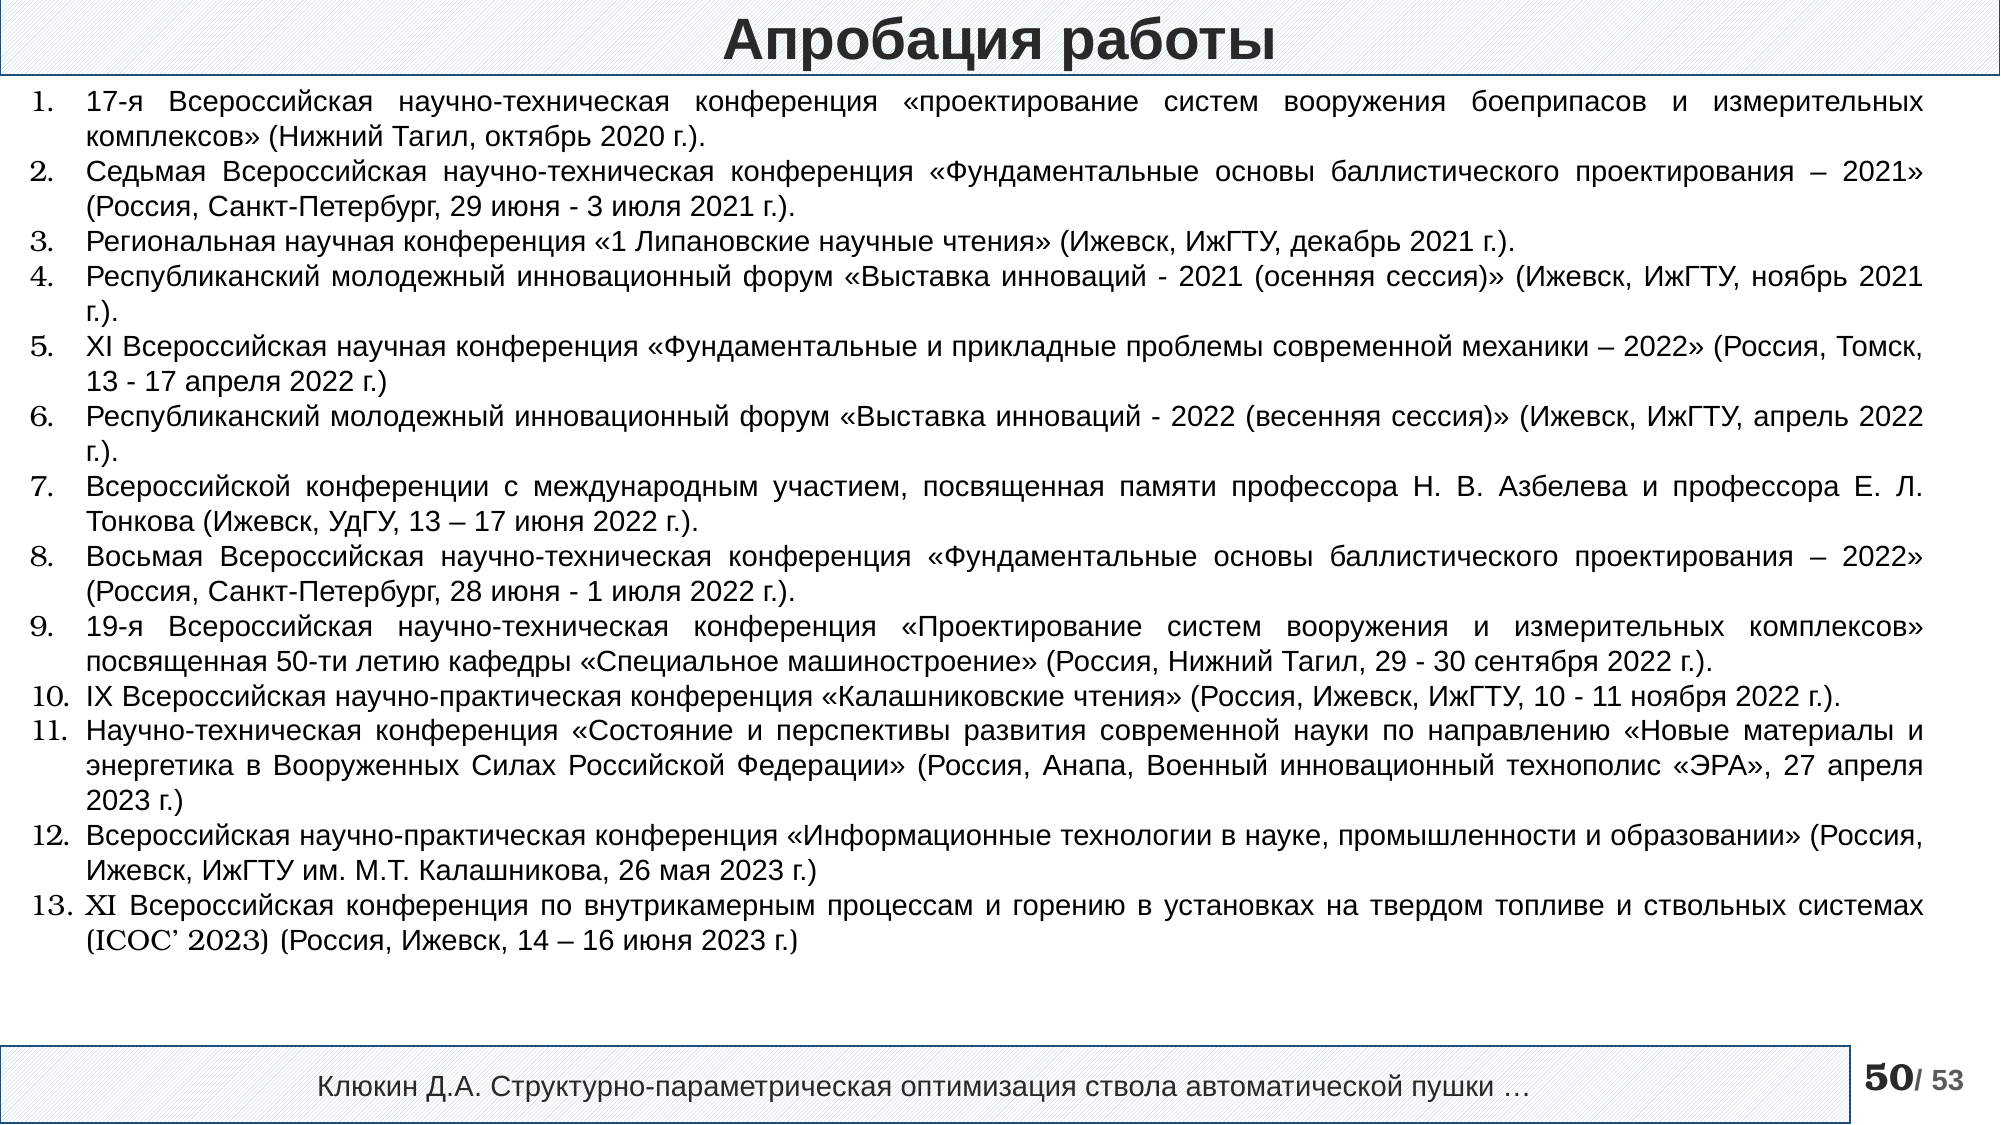

Апробация работы
17-я Всероссийская научно-техническая конференция «проектирование систем вооружения боеприпасов и измерительных комплексов» (Нижний Тагил, октябрь 2020 г.).
Седьмая Всероссийская научно-техническая конференция «Фундаментальные основы баллистического проектирования – 2021» (Россия, Санкт-Петербург, 29 июня - 3 июля 2021 г.).
Региональная научная конференция «1 Липановские научные чтения» (Ижевск, ИжГТУ, декабрь 2021 г.).
Республиканский молодежный инновационный форум «Выставка инноваций - 2021 (осенняя сессия)» (Ижевск, ИжГТУ, ноябрь 2021 г.).
XI Всероссийская научная конференция «Фундаментальные и прикладные проблемы современной механики – 2022» (Россия, Томск, 13 - 17 апреля 2022 г.)
Республиканский молодежный инновационный форум «Выставка инноваций - 2022 (весенняя сессия)» (Ижевск, ИжГТУ, апрель 2022 г.).
Всероссийской конференции с международным участием, посвященная памяти профессора Н. В. Азбелева и профессора Е. Л. Тонкова (Ижевск, УдГУ, 13 – 17 июня 2022 г.).
Восьмая Всероссийская научно-техническая конференция «Фундаментальные основы баллистического проектирования – 2022» (Россия, Санкт-Петербург, 28 июня - 1 июля 2022 г.).
19-я Всероссийская научно-техническая конференция «Проектирование систем вооружения и измерительных комплексов» посвященная 50-ти летию кафедры «Специальное машиностроение» (Россия, Нижний Тагил, 29 - 30 сентября 2022 г.).
IX Всероссийская научно-практическая конференция «Калашниковские чтения» (Россия, Ижевск, ИжГТУ, 10 - 11 ноября 2022 г.).
Научно-техническая конференция «Состояние и перспективы развития современной науки по направлению «Новые материалы и энергетика в Вооруженных Силах Российской Федерации» (Россия, Анапа, Военный инновационный технополис «ЭРА», 27 апреля 2023 г.)
Всероссийская научно-практическая конференция «Информационные технологии в науке, промышленности и образовании» (Россия, Ижевск, ИжГТУ им. М.Т. Калашникова, 26 мая 2023 г.)
XI Всероссийская конференция по внутрикамерным процессам и горению в установках на твердом топливе и ствольных системах (ICOC’ 2023) (Россия, Ижевск, 14 – 16 июня 2023 г.)
Клюкин Д.А. Структурно-параметрическая оптимизация ствола автоматической пушки …
50/53